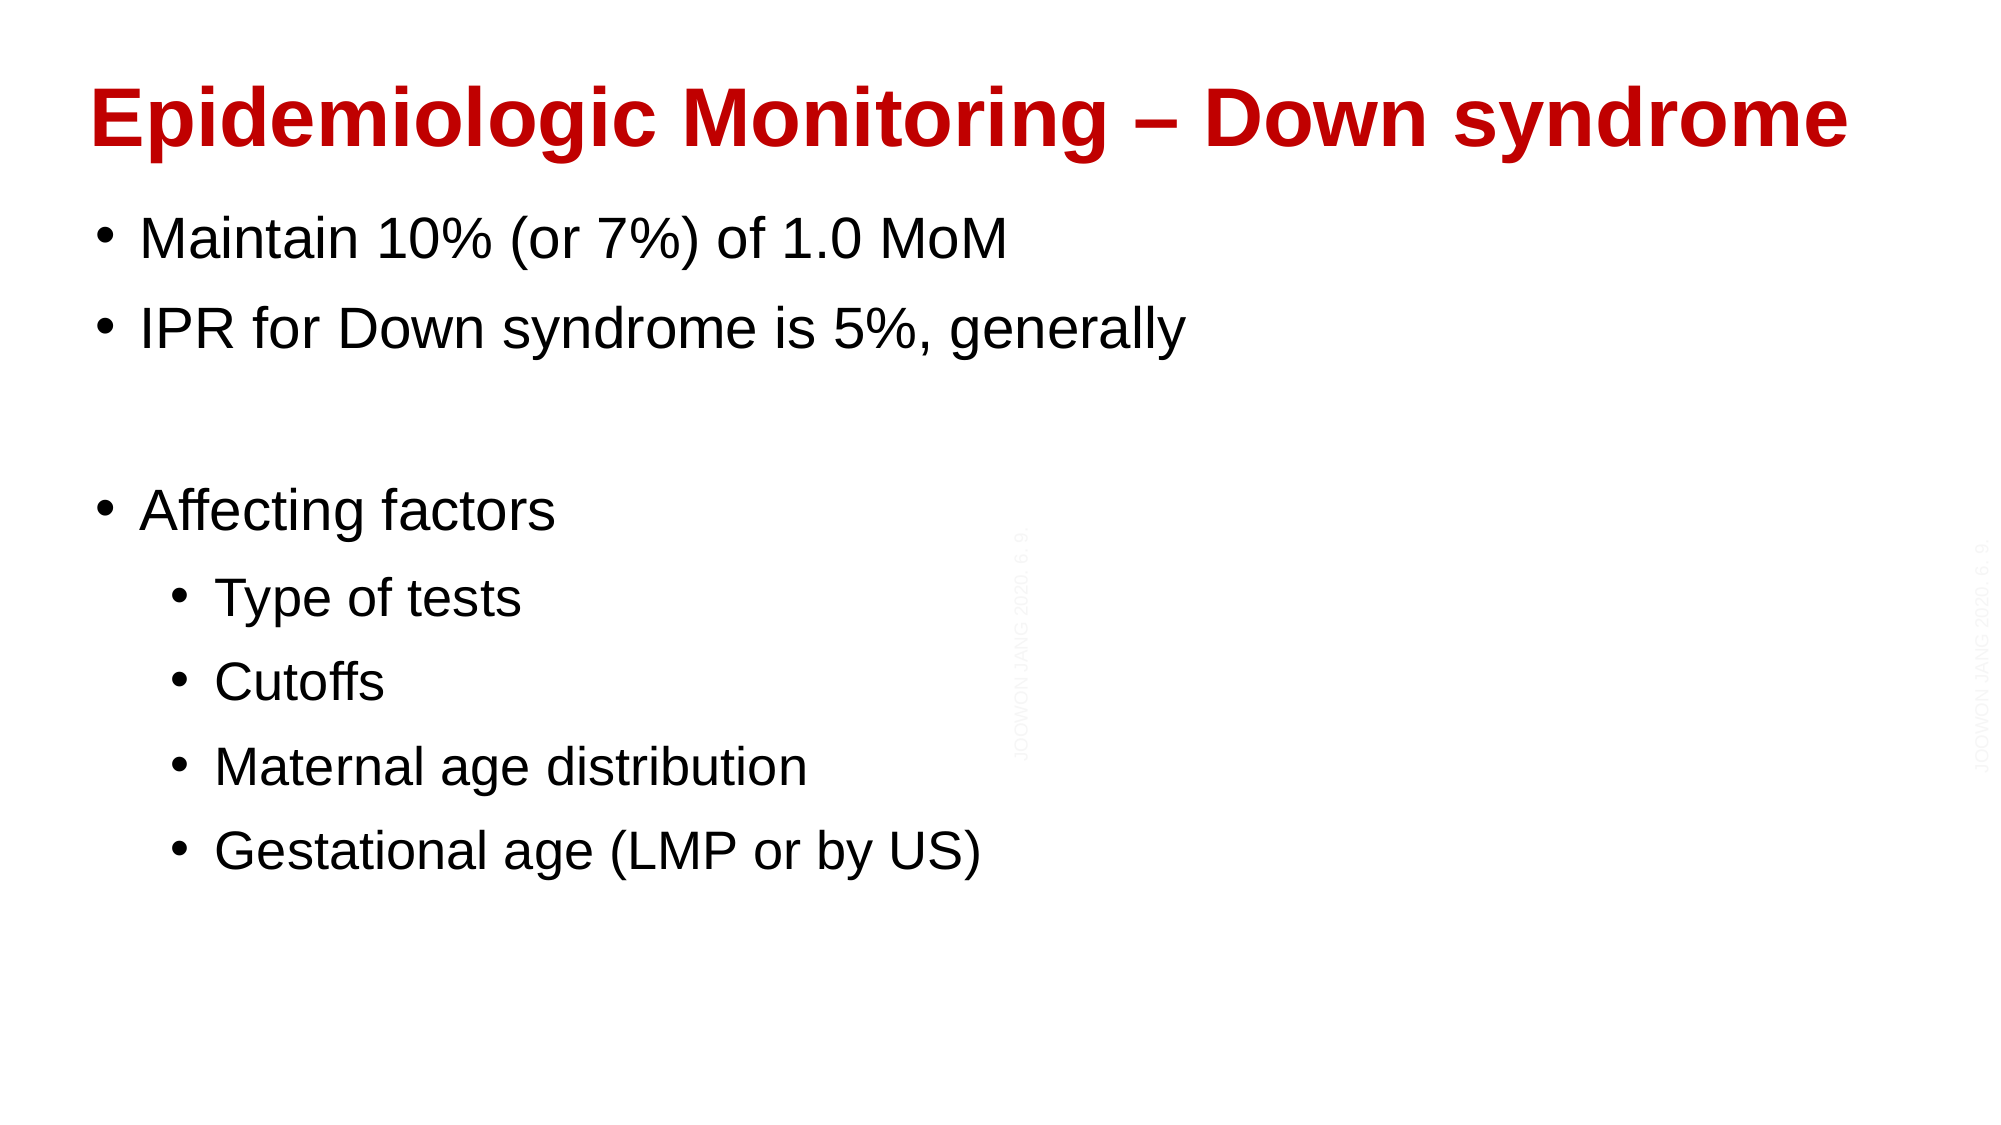

Epidemiologic Monitoring – Down syndrome
Maintain 10% (or 7%) of 1.0 MoM
IPR for Down syndrome is 5%, generally

Affecting factors
Type of tests
Cutoffs
Maternal age distribution
Gestational age (LMP or by US)